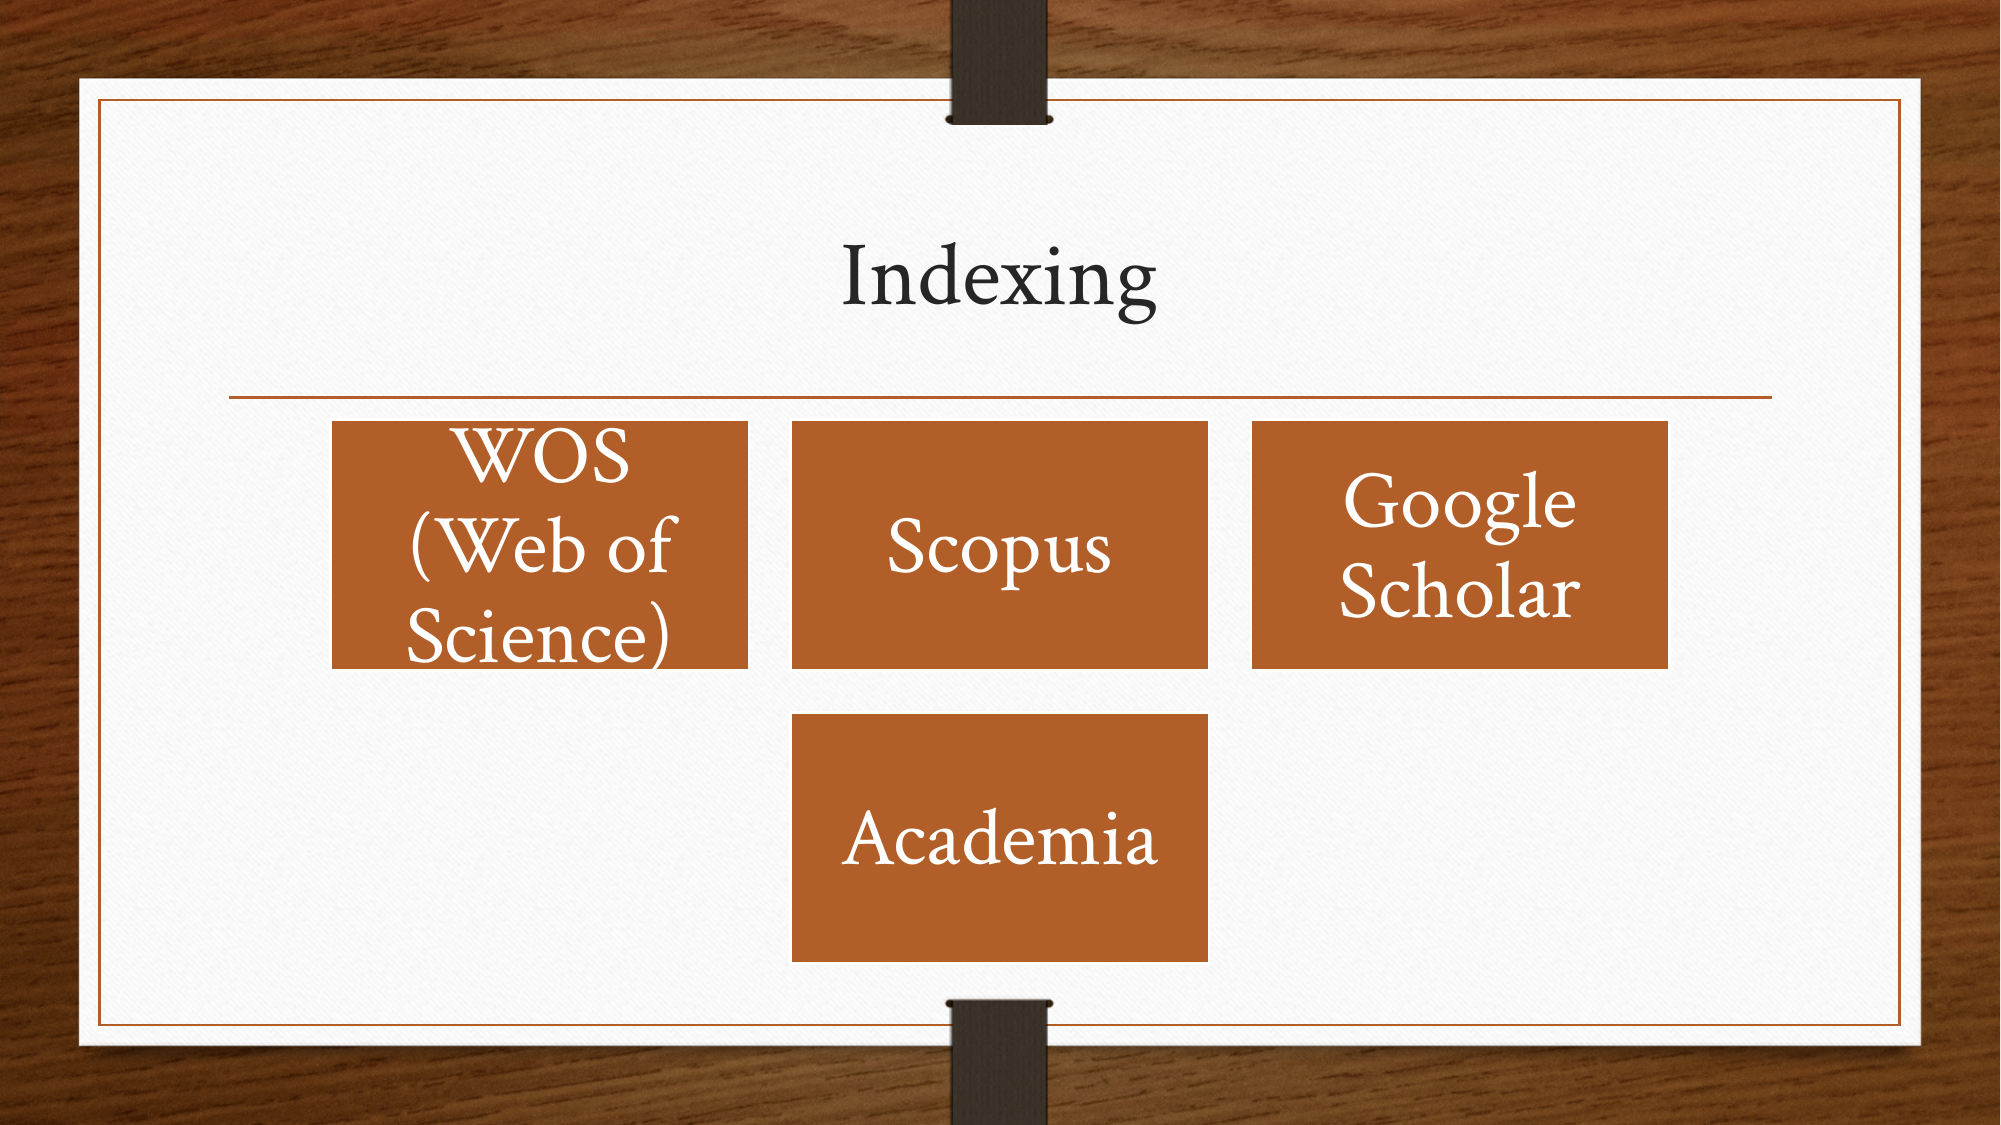

# Indexing
WOS (Web of Science)
Scopus
Google Scholar
Academia